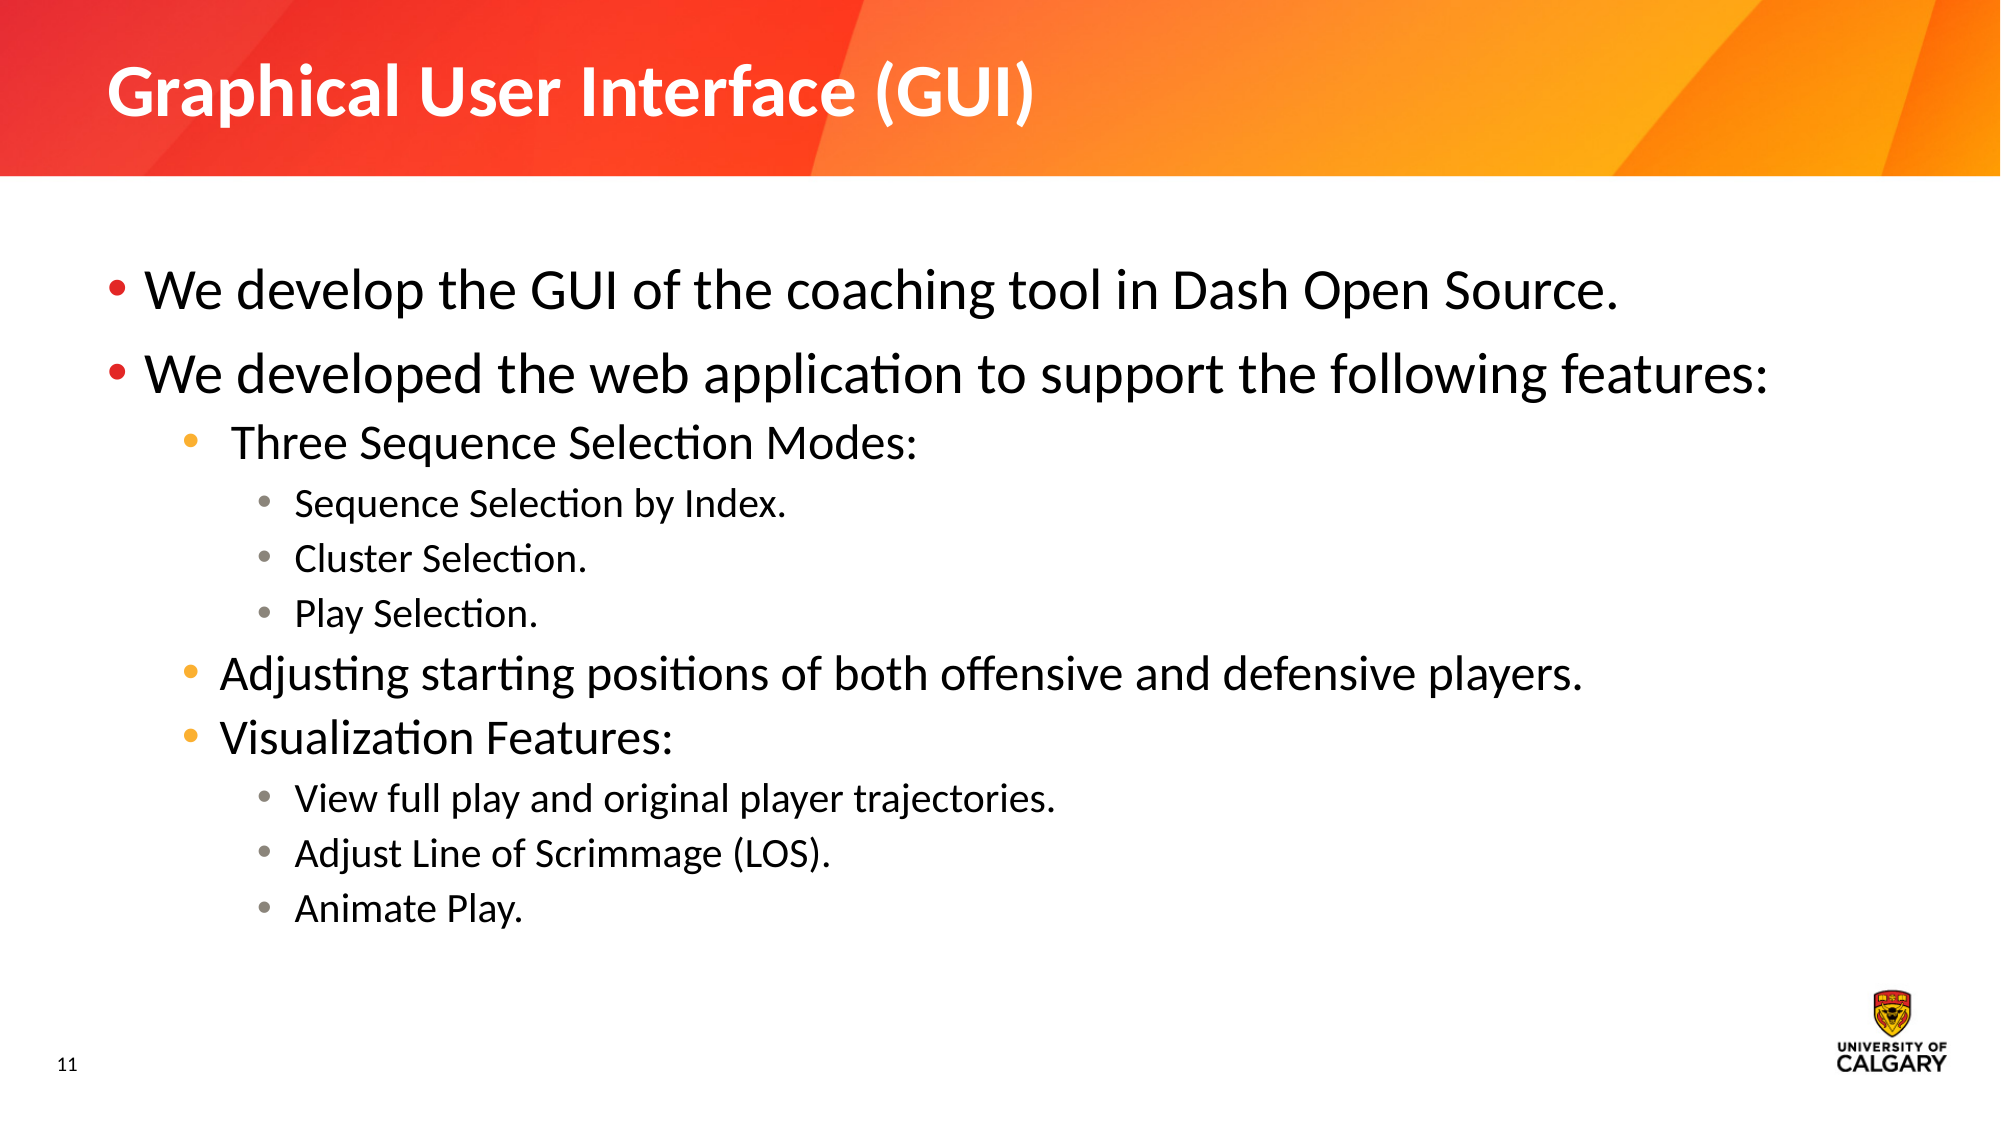

# Graphical User Interface (GUI)
We develop the GUI of the coaching tool in Dash Open Source.
We developed the web application to support the following features:
 Three Sequence Selection Modes:
Sequence Selection by Index.
Cluster Selection.
Play Selection.
Adjusting starting positions of both offensive and defensive players.
Visualization Features:
View full play and original player trajectories.
Adjust Line of Scrimmage (LOS).
Animate Play.
11